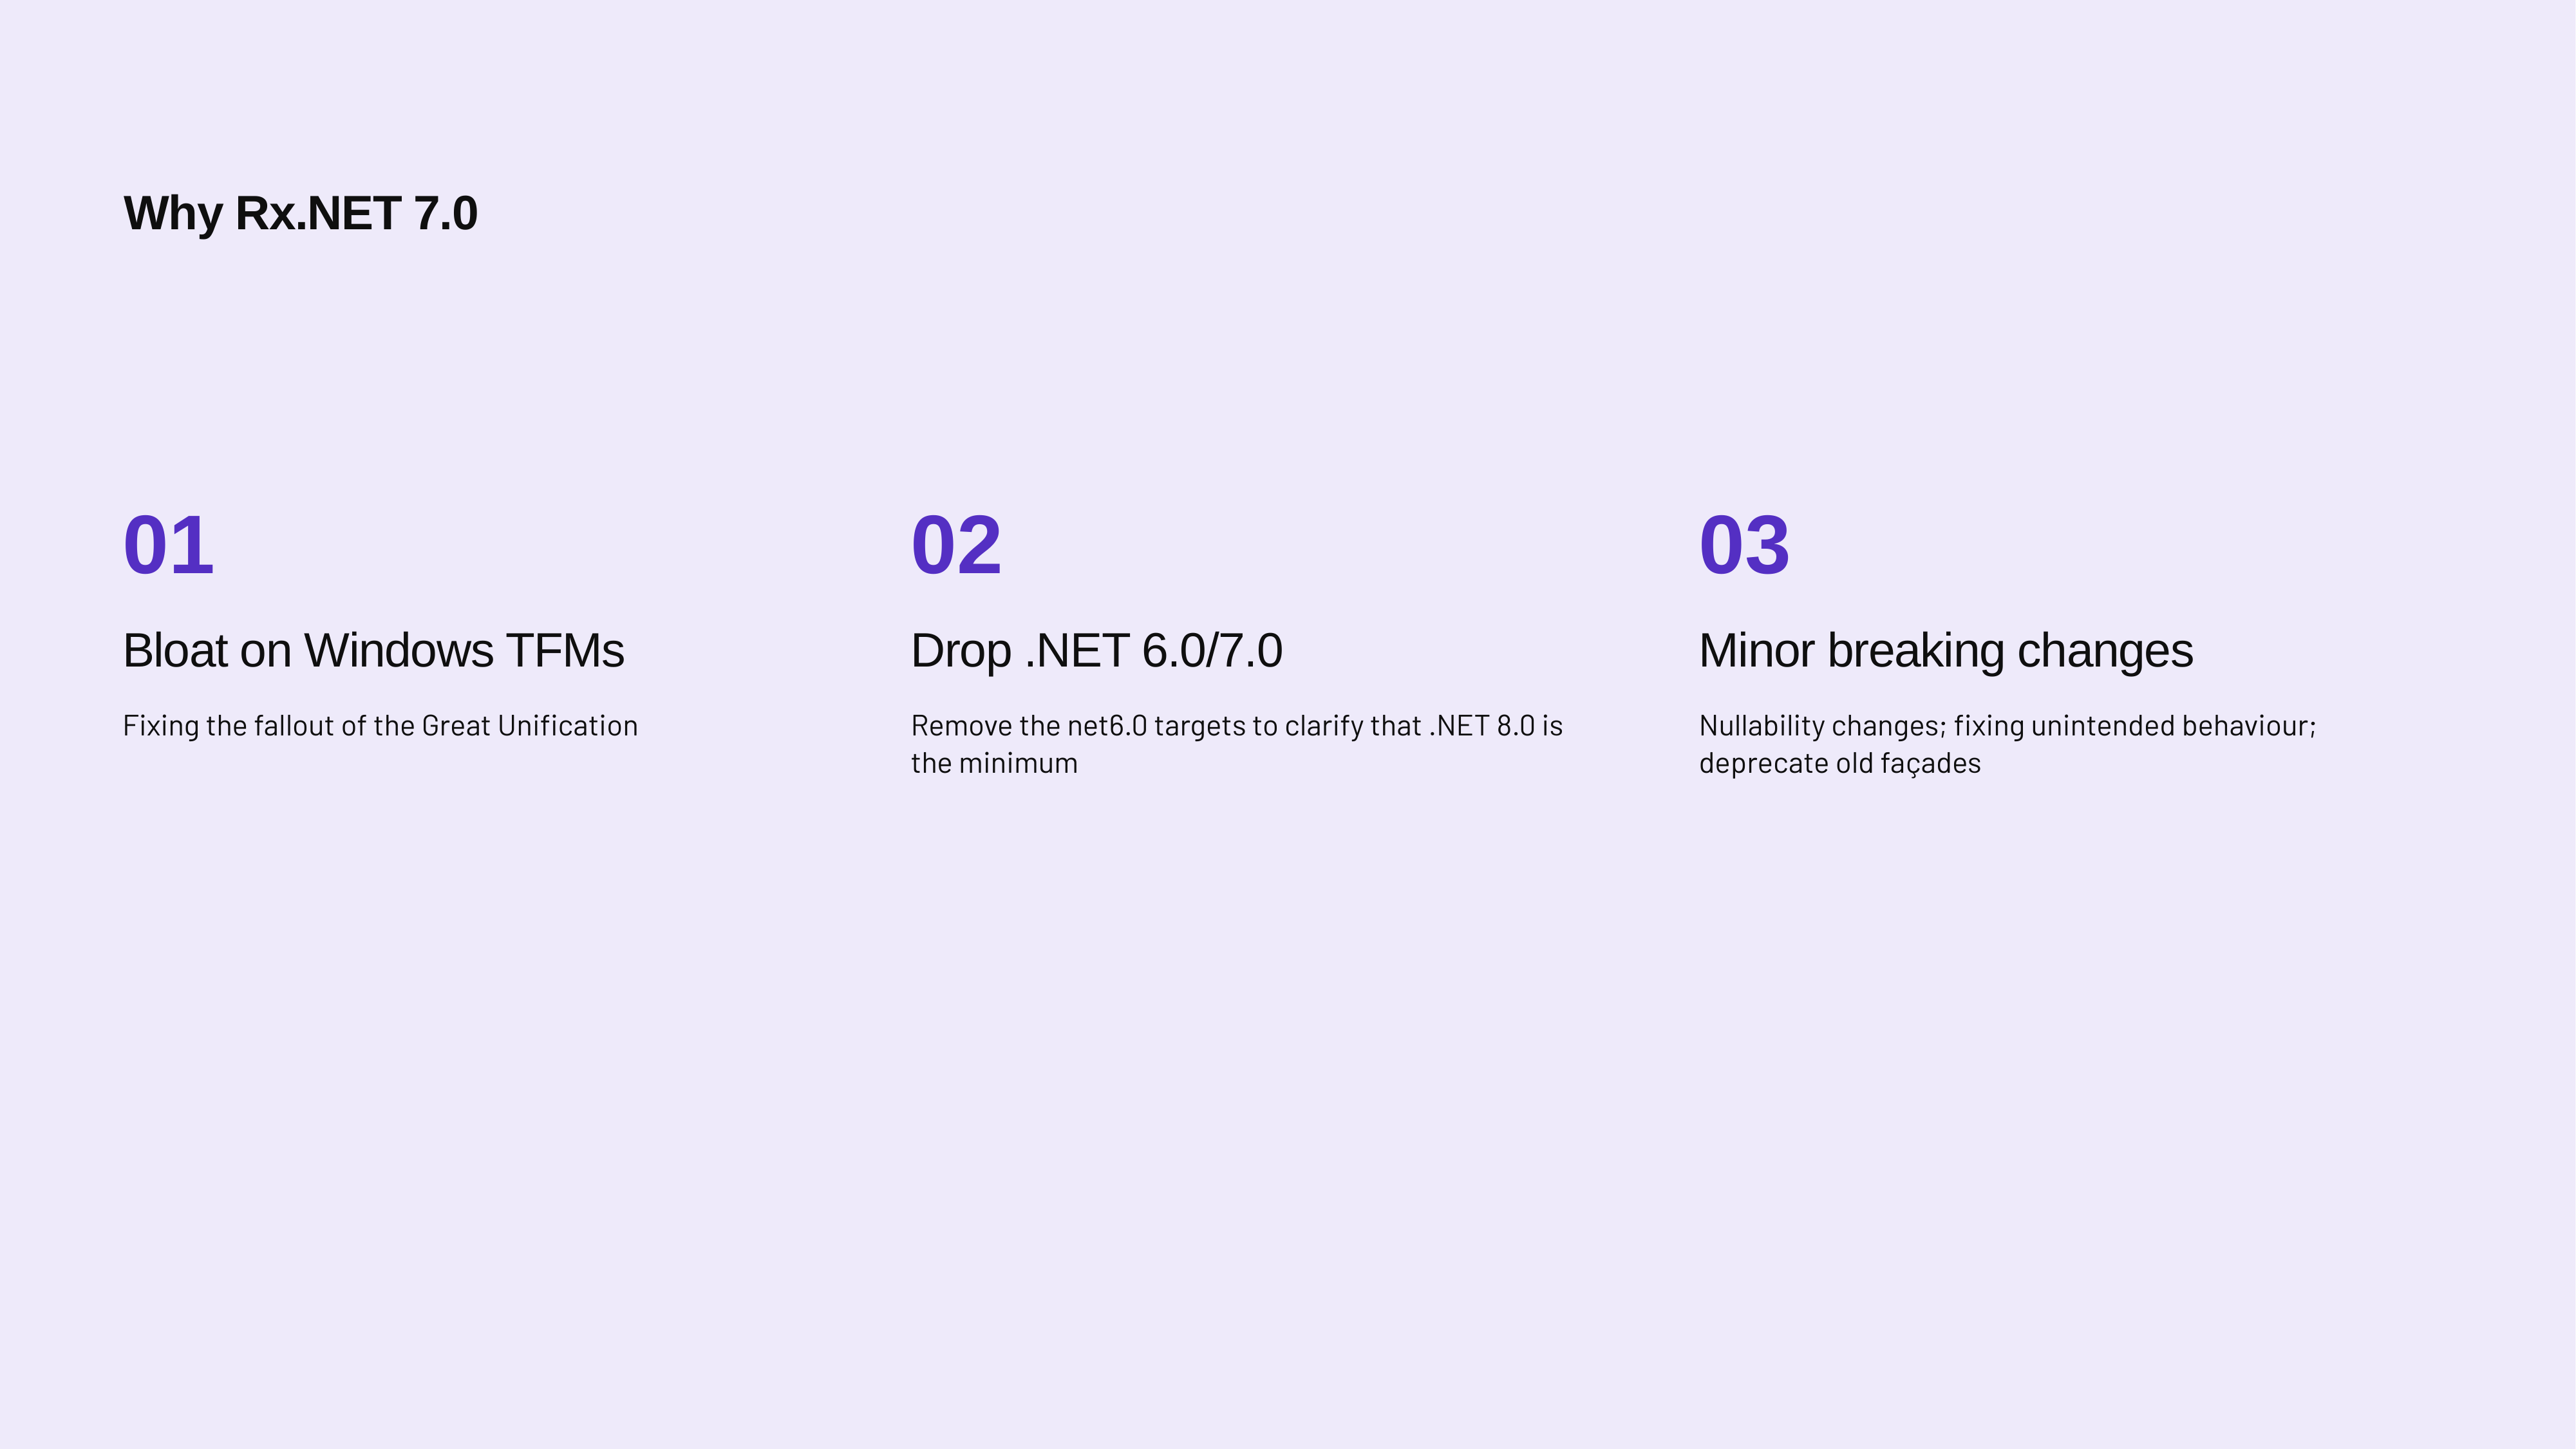

Why Rx.NET 7.0
01
02
03
Bloat on Windows TFMs
Drop .NET 6.0/7.0
Minor breaking changes
Fixing the fallout of the Great Unification
Remove the net6.0 targets to clarify that .NET 8.0 is the minimum
Nullability changes; fixing unintended behaviour; deprecate old façades